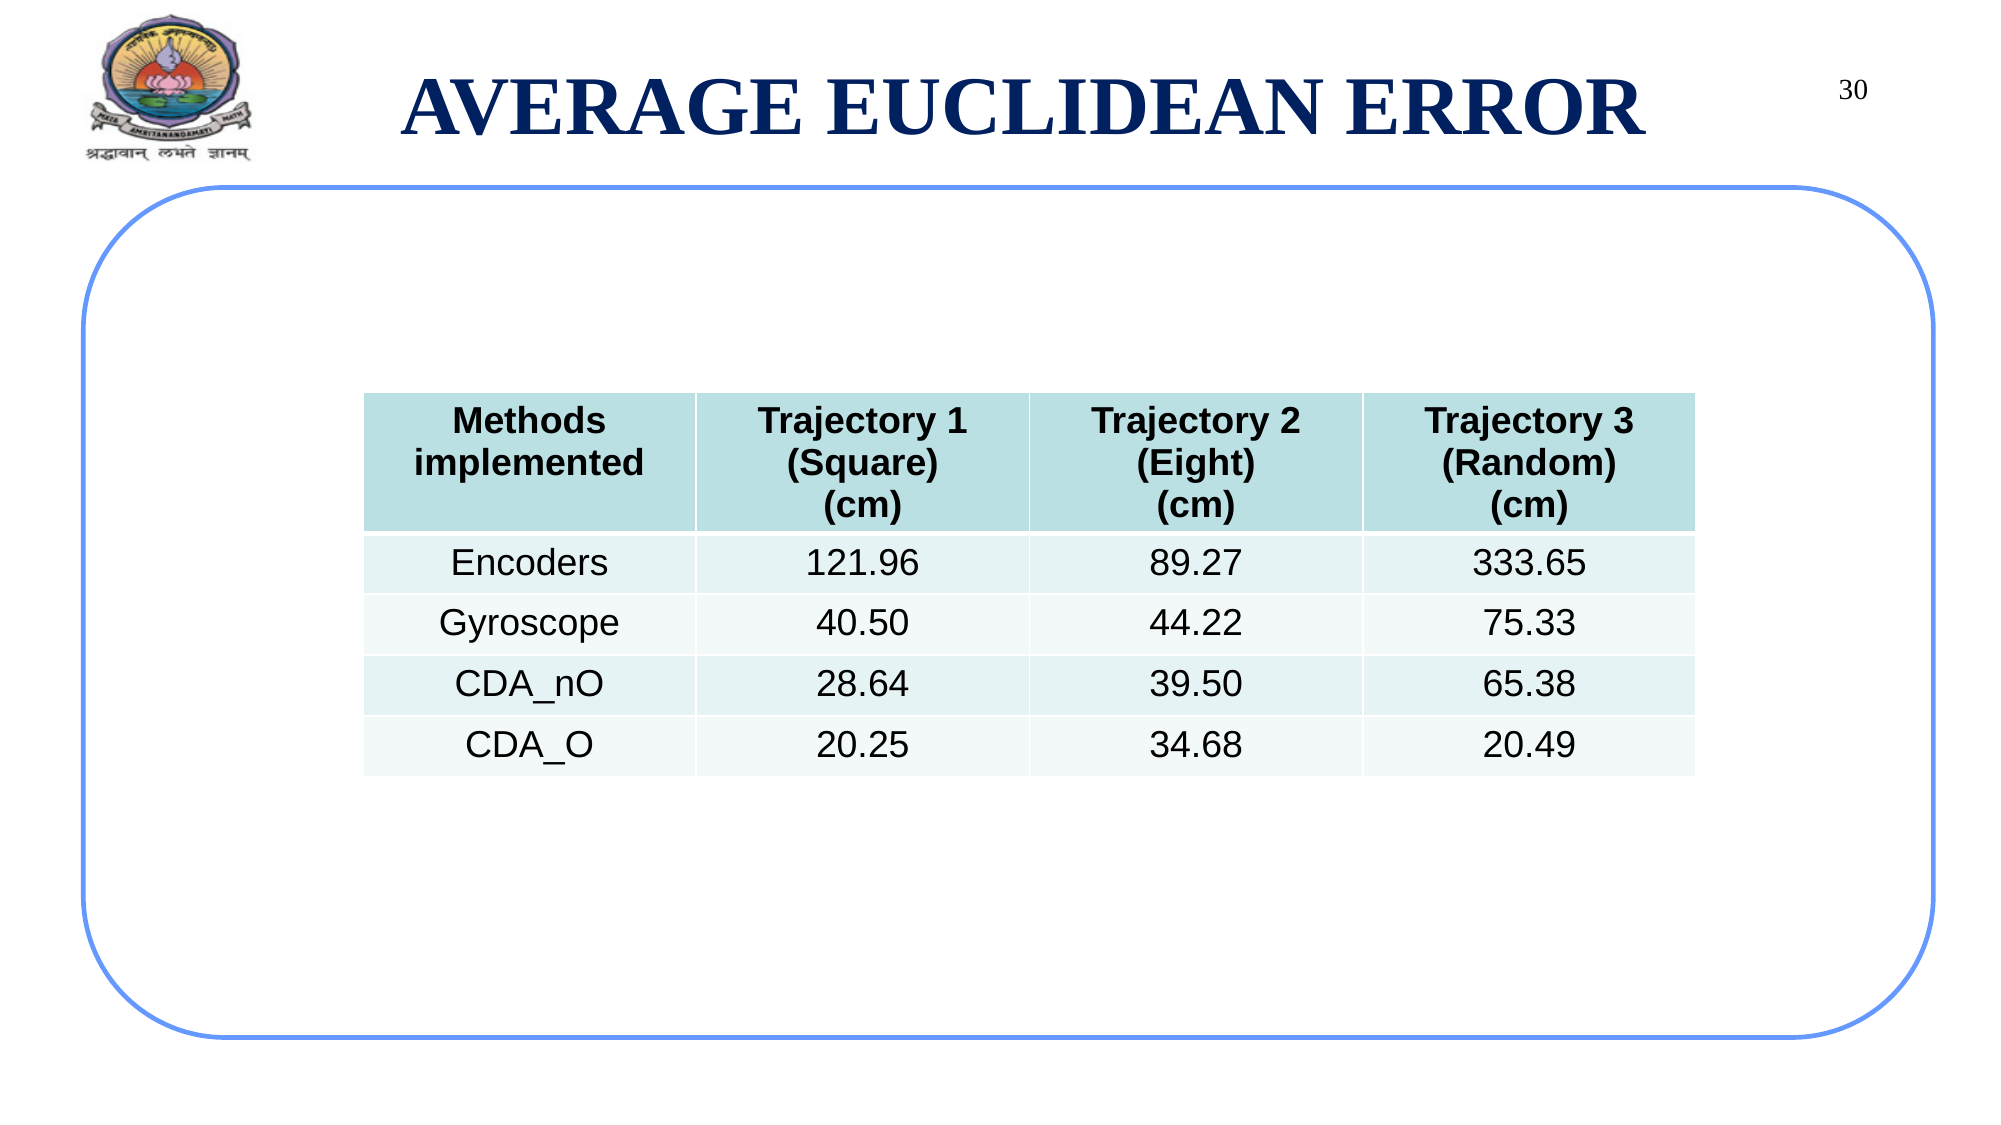

AVERAGE EUCLIDEAN ERROR
30
| Methods implemented | Trajectory 1 (Square) (cm) | Trajectory 2 (Eight) (cm) | Trajectory 3 (Random) (cm) |
| --- | --- | --- | --- |
| Encoders | 121.96 | 89.27 | 333.65 |
| Gyroscope | 40.50 | 44.22 | 75.33 |
| CDA\_nO | 28.64 | 39.50 | 65.38 |
| CDA\_O | 20.25 | 34.68 | 20.49 |